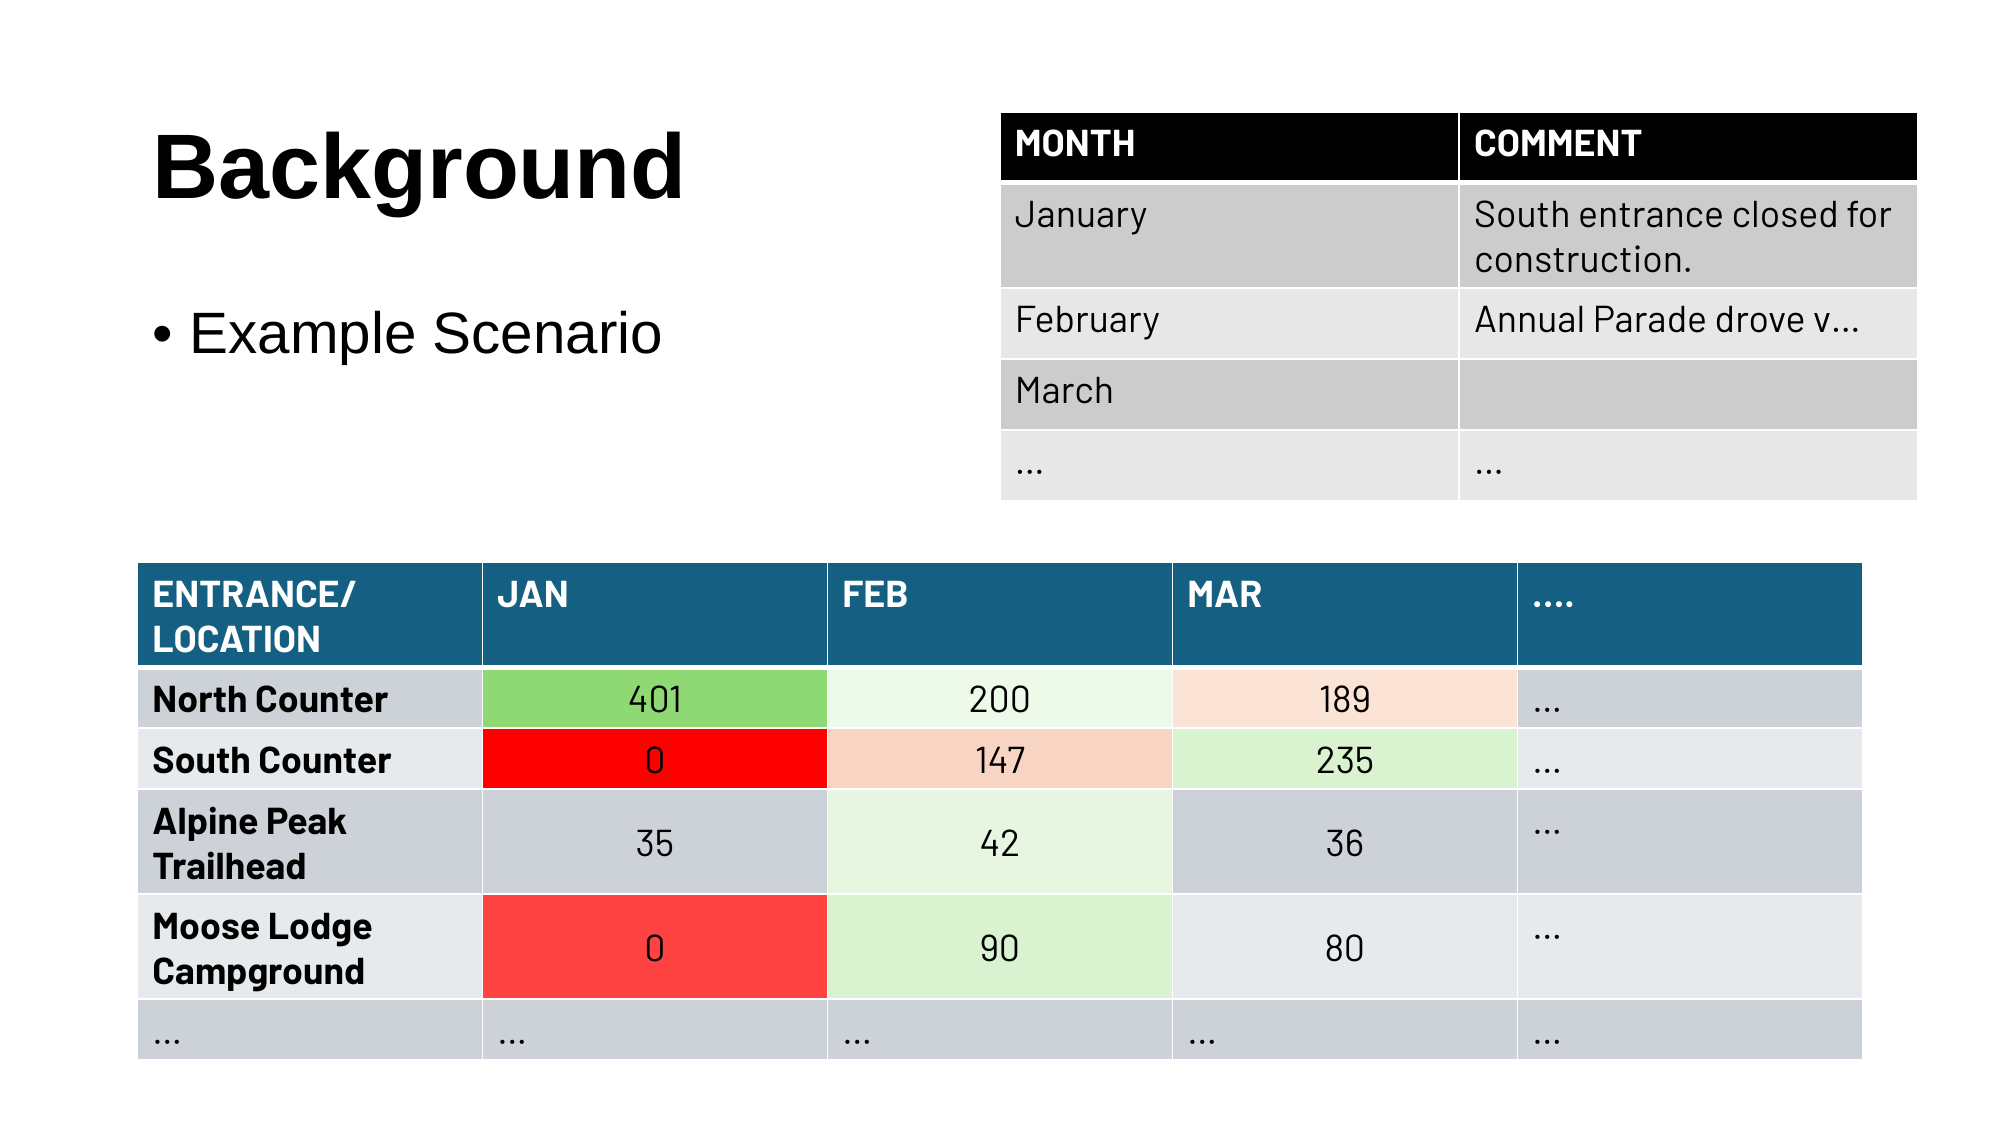

# Background
| MONTH | COMMENT |
| --- | --- |
| January | South entrance closed for construction. |
| February | Annual Parade drove v… |
| March |  |
| … | … |
Example Scenario
| ENTRANCE/ LOCATION | JAN | FEB | MAR | …. |
| --- | --- | --- | --- | --- |
| North Counter | 401 | 200 | 189 | … |
| South Counter | 0 | 147 | 235 | … |
| Alpine Peak Trailhead | 35 | 42 | 36 | … |
| Moose Lodge Campground | 0 | 90 | 80 | … |
| … | … | … | … | … |